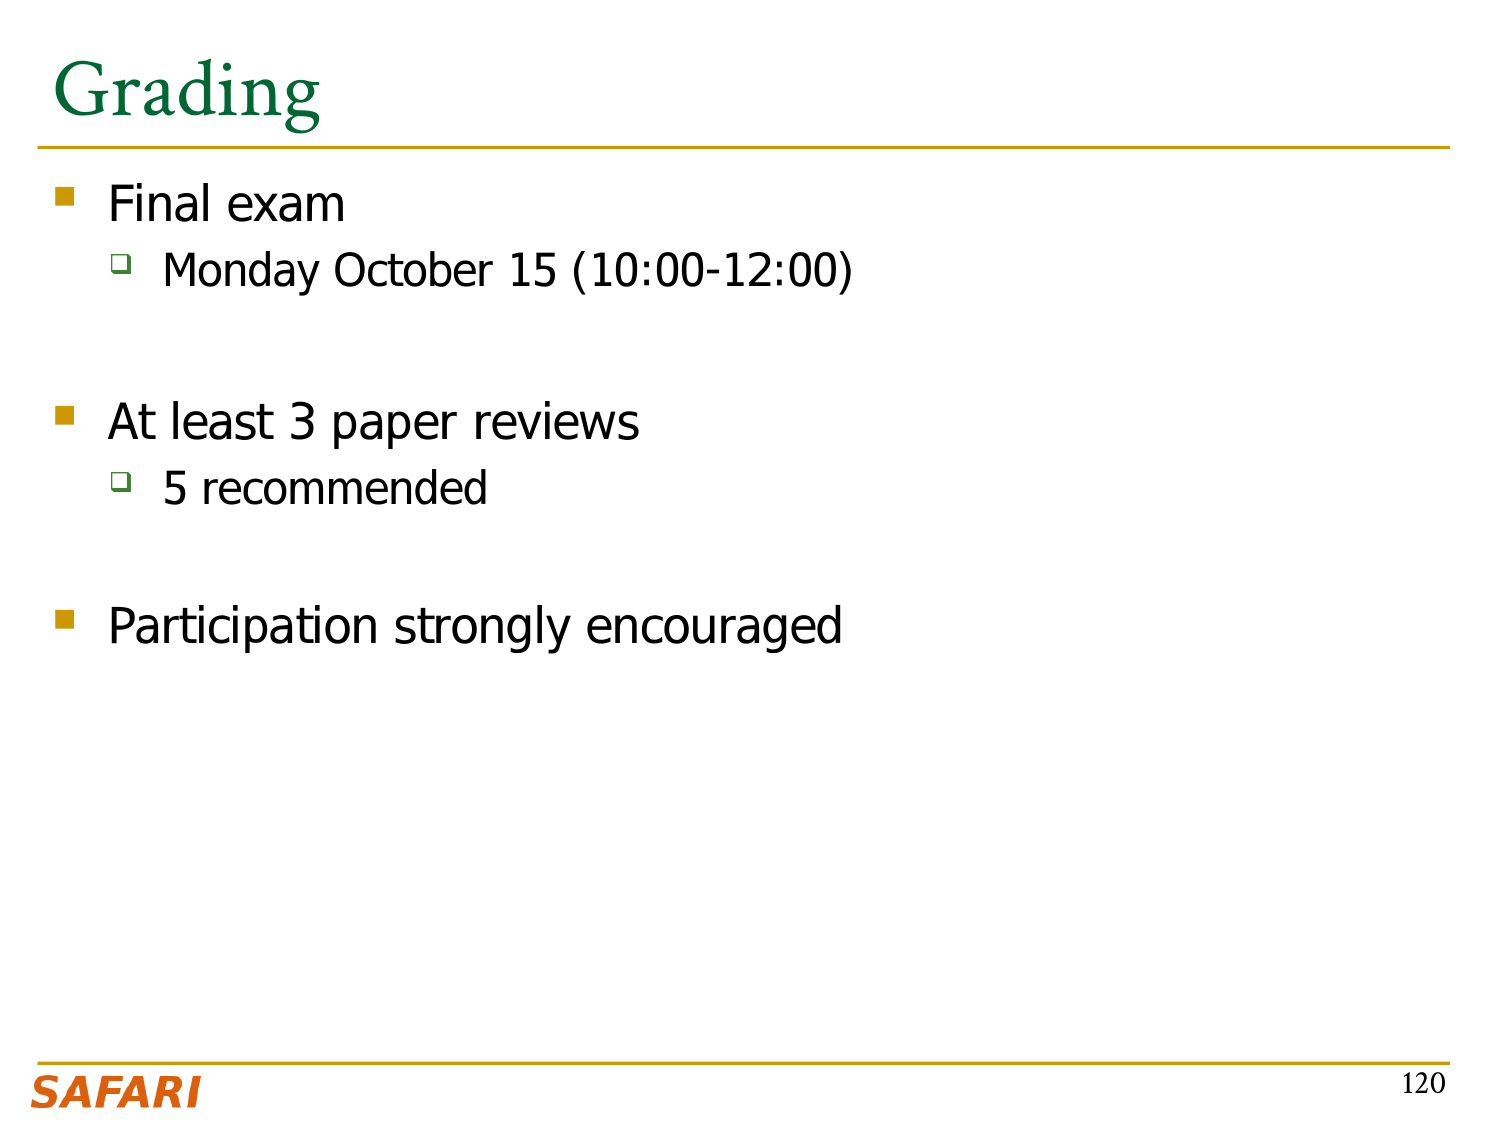

# Grading
Final exam
Monday October 15 (10:00-12:00)

At least 3 paper reviews
5 recommended

Participation strongly encouraged
120